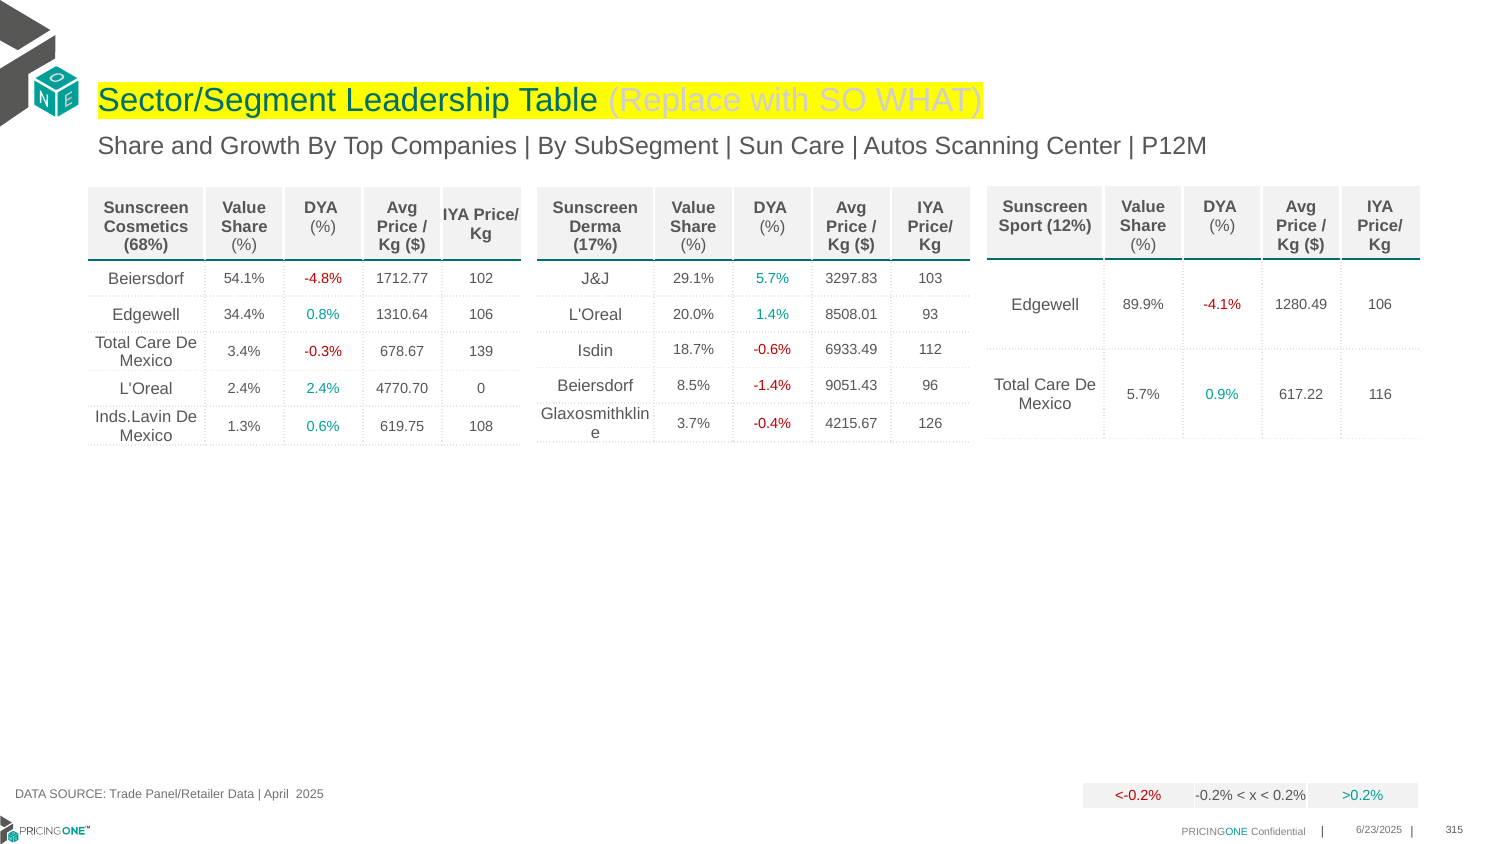

# Sector/Segment Leadership Table (Replace with SO WHAT)
Share and Growth By Top Companies | By SubSegment | Sun Care | Autos Scanning Center | P12M
| Sunscreen Sport (12%) | Value Share (%) | DYA (%) | Avg Price /Kg ($) | IYA Price/Kg |
| --- | --- | --- | --- | --- |
| Edgewell | 89.9% | -4.1% | 1280.49 | 106 |
| Total Care De Mexico | 5.7% | 0.9% | 617.22 | 116 |
| Sunscreen Cosmetics (68%) | Value Share (%) | DYA (%) | Avg Price /Kg ($) | IYA Price/ Kg |
| --- | --- | --- | --- | --- |
| Beiersdorf | 54.1% | -4.8% | 1712.77 | 102 |
| Edgewell | 34.4% | 0.8% | 1310.64 | 106 |
| Total Care De Mexico | 3.4% | -0.3% | 678.67 | 139 |
| L'Oreal | 2.4% | 2.4% | 4770.70 | 0 |
| Inds.Lavin De Mexico | 1.3% | 0.6% | 619.75 | 108 |
| Sunscreen Derma (17%) | Value Share (%) | DYA (%) | Avg Price /Kg ($) | IYA Price/Kg |
| --- | --- | --- | --- | --- |
| J&J | 29.1% | 5.7% | 3297.83 | 103 |
| L'Oreal | 20.0% | 1.4% | 8508.01 | 93 |
| Isdin | 18.7% | -0.6% | 6933.49 | 112 |
| Beiersdorf | 8.5% | -1.4% | 9051.43 | 96 |
| Glaxosmithkline | 3.7% | -0.4% | 4215.67 | 126 |
DATA SOURCE: Trade Panel/Retailer Data | April  2025
| <-0.2% | -0.2% < x < 0.2% | >0.2% |
| --- | --- | --- |

6/23/2025
315